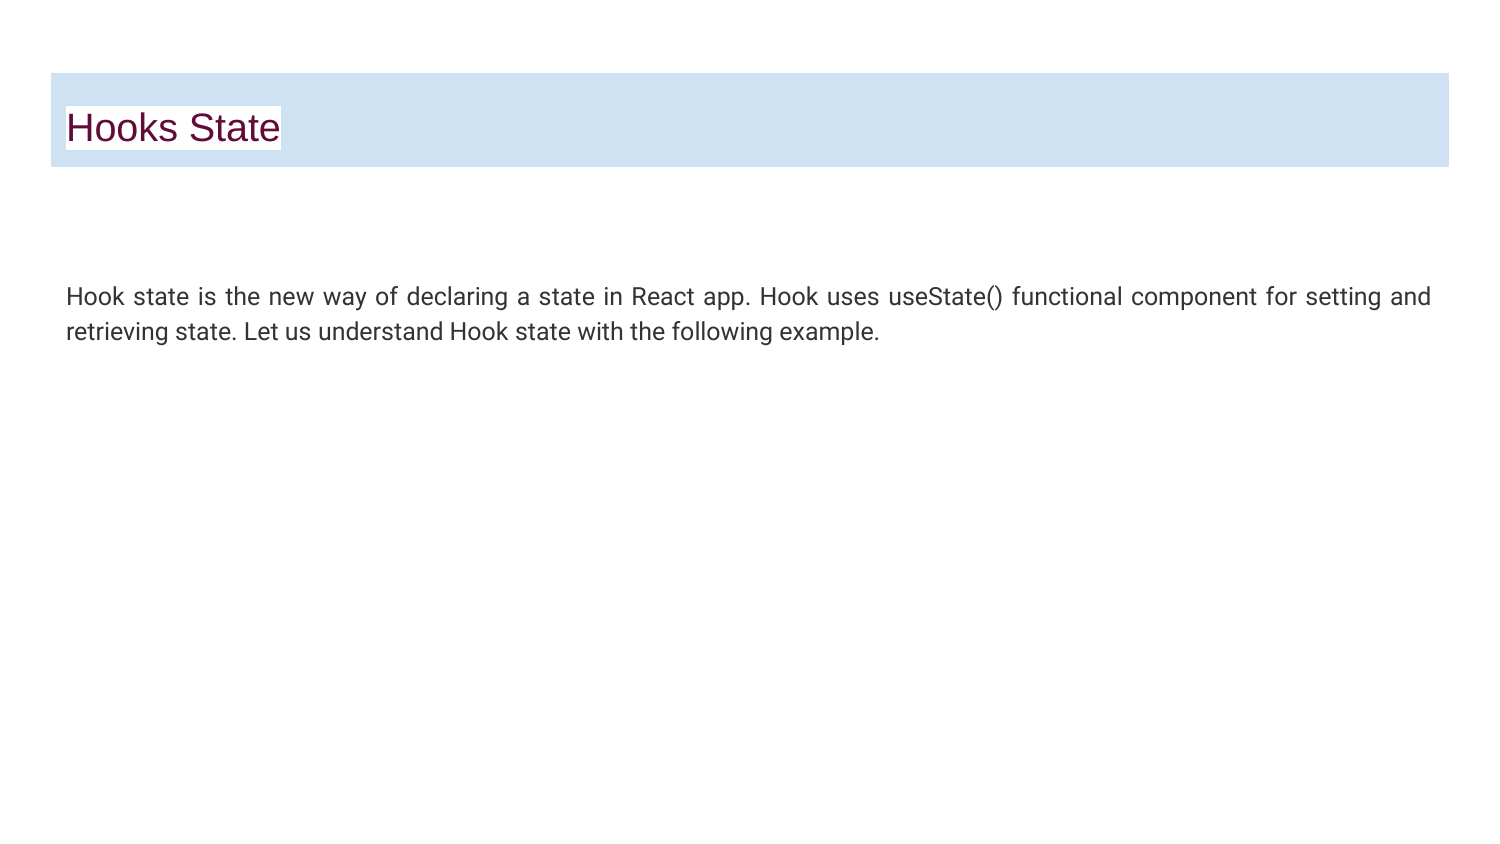

# Hooks State

Hook state is the new way of declaring a state in React app. Hook uses useState() functional component for setting and retrieving state. Let us understand Hook state with the following example.